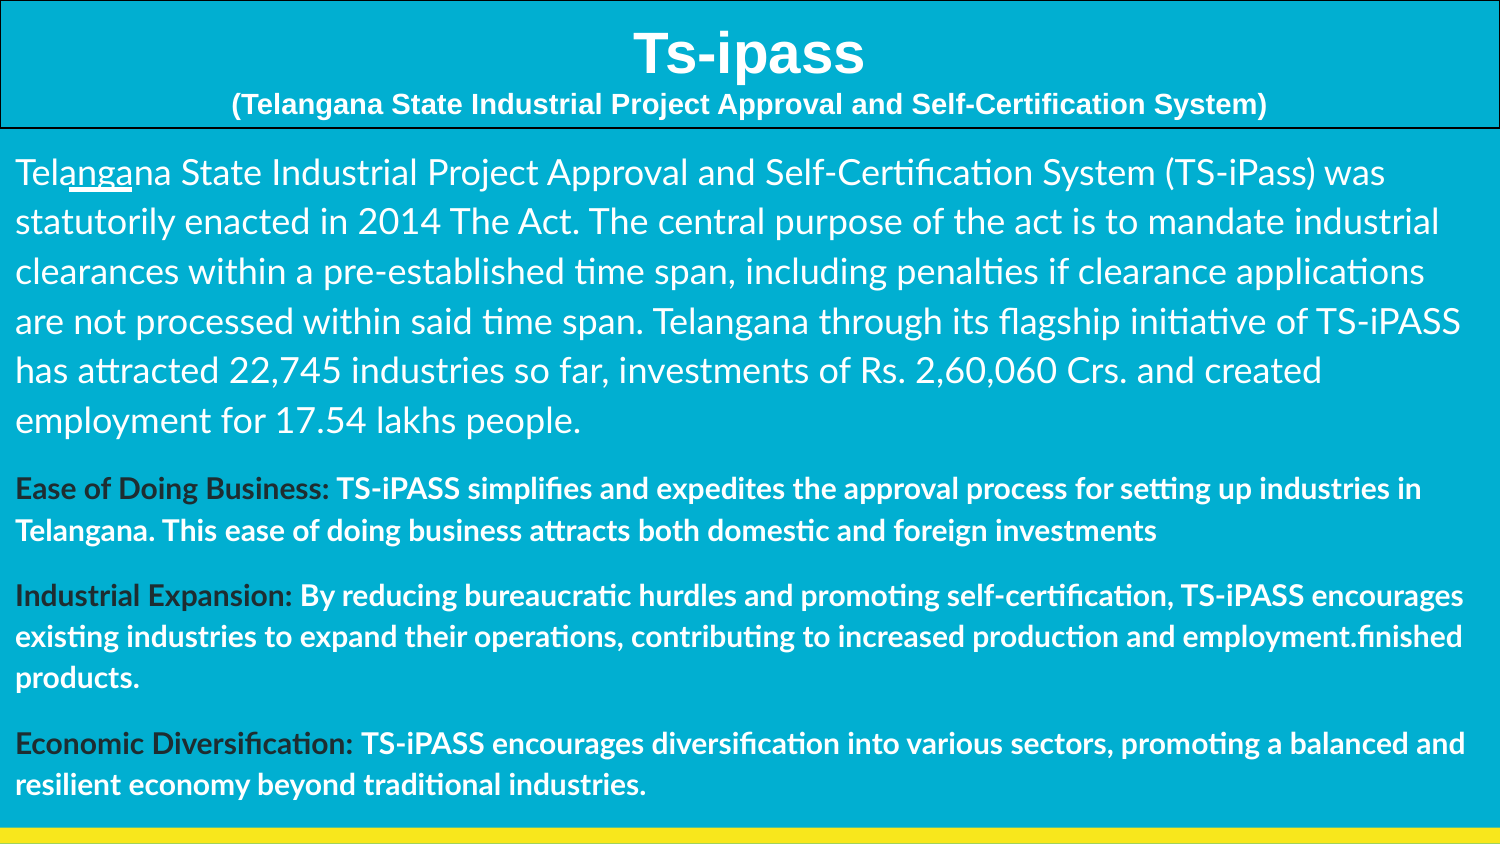

# Ts-ipass
(Telangana State Industrial Project Approval and Self-Certification System)
Telangana State Industrial Project Approval and Self-Certification System (TS-iPass) was statutorily enacted in 2014 The Act. The central purpose of the act is to mandate industrial clearances within a pre-established time span, including penalties if clearance applications are not processed within said time span. Telangana through its flagship initiative of TS-iPASS has attracted 22,745 industries so far, investments of Rs. 2,60,060 Crs. and created employment for 17.54 lakhs people.
Ease of Doing Business: TS-iPASS simplifies and expedites the approval process for setting up industries in Telangana. This ease of doing business attracts both domestic and foreign investments
Industrial Expansion: By reducing bureaucratic hurdles and promoting self-certification, TS-iPASS encourages existing industries to expand their operations, contributing to increased production and employment.finished products.
Economic Diversification: TS-iPASS encourages diversification into various sectors, promoting a balanced and resilient economy beyond traditional industries.